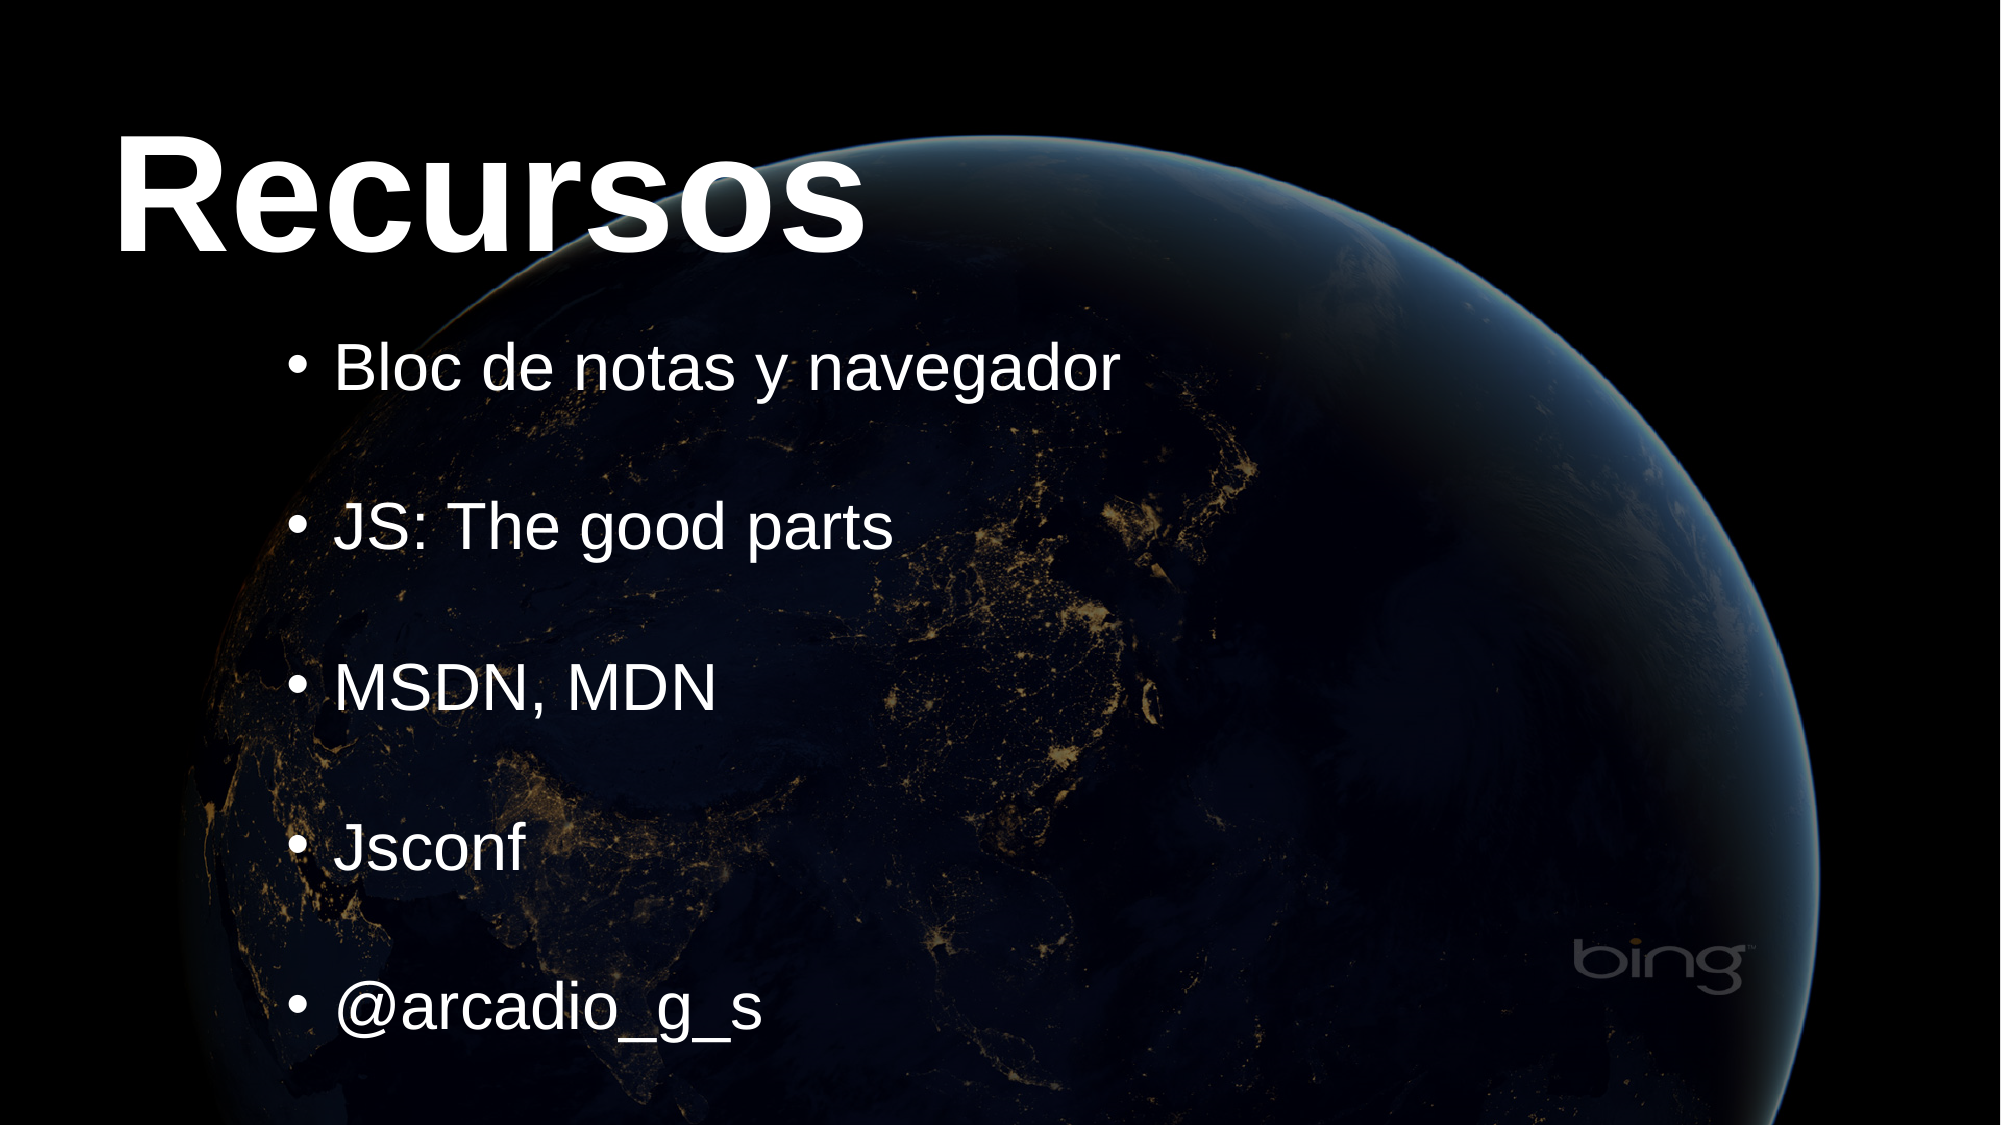

Recursos
Bloc de notas y navegador

JS: The good parts

MSDN, MDN

Jsconf

@arcadio_g_s